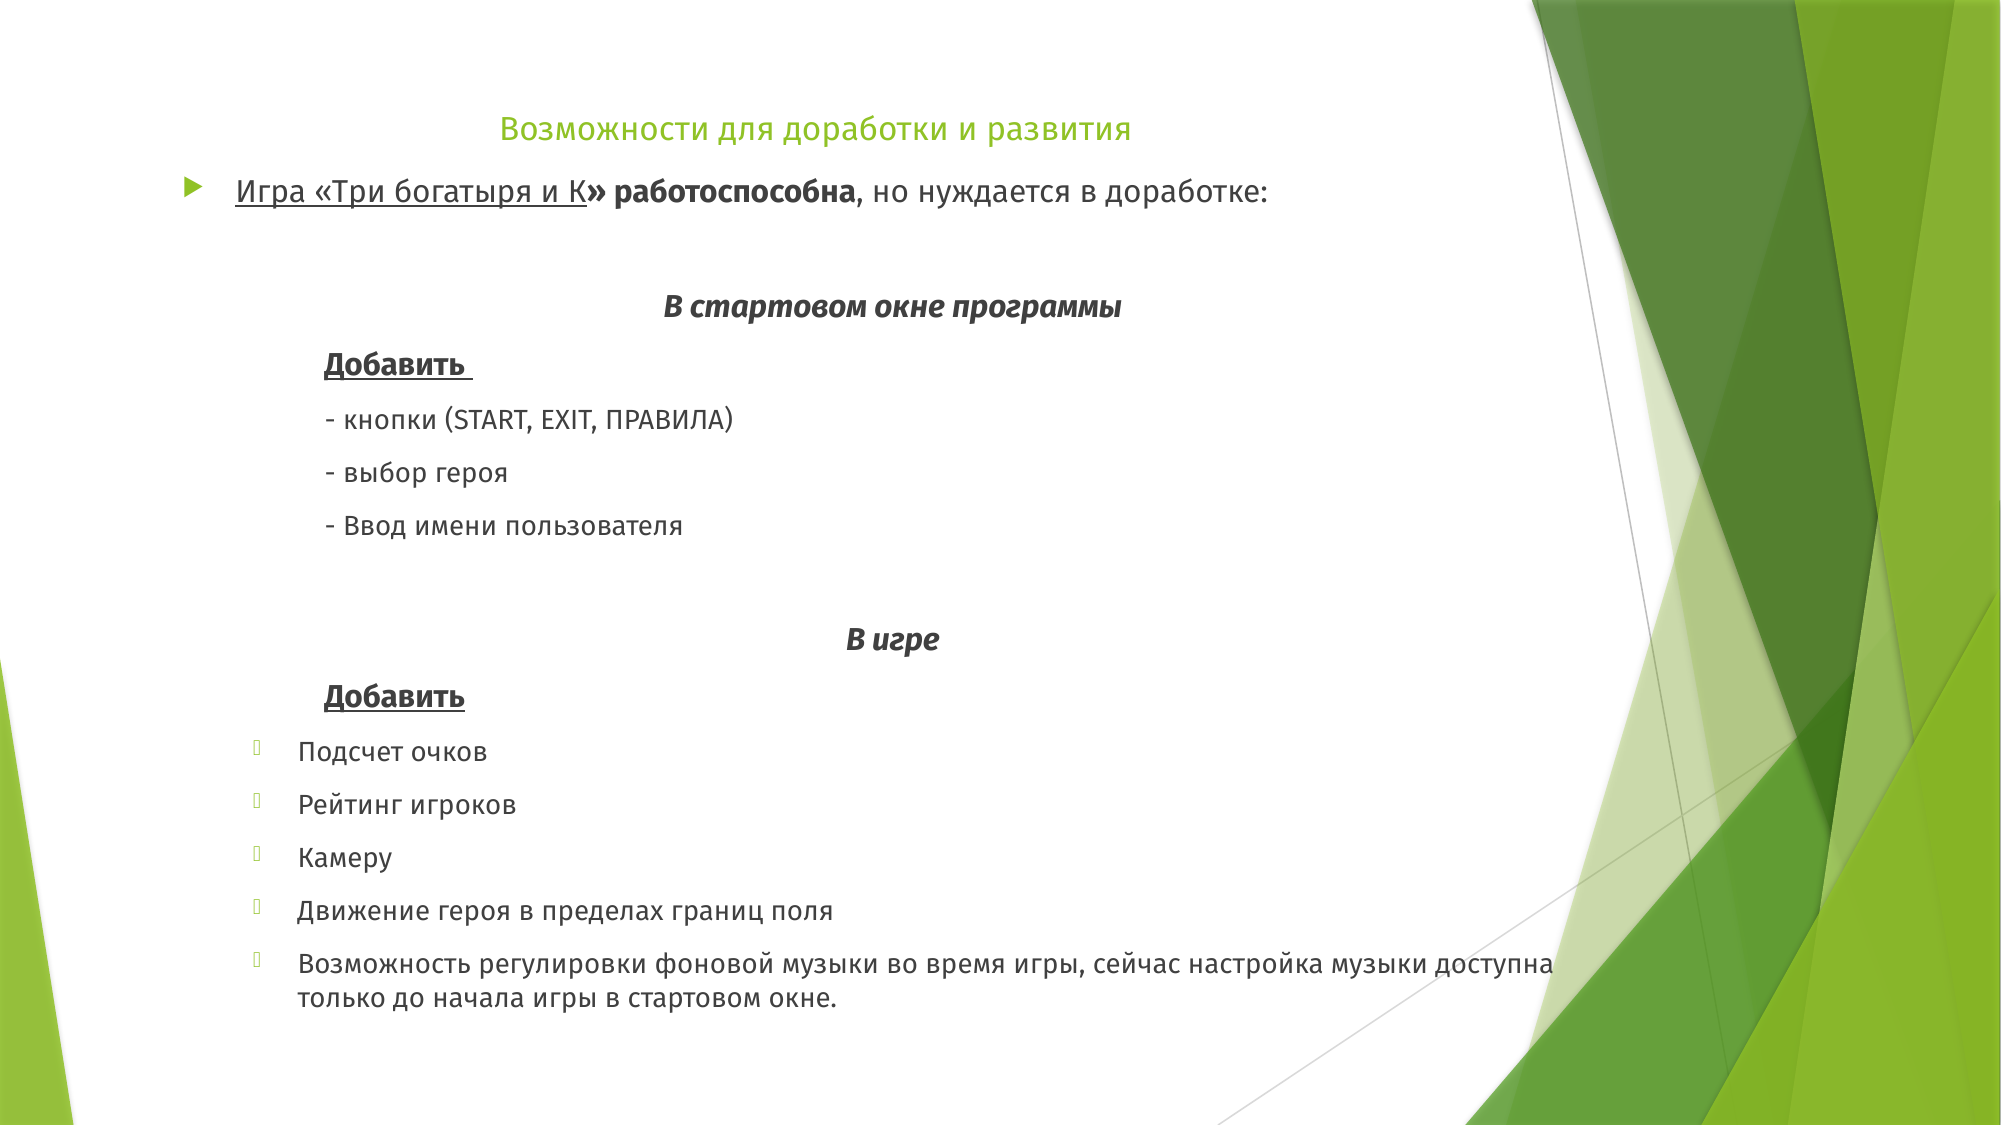

# Возможности для доработки и развития
Игра «Три богатыря и К» работоспособна, но нуждается в доработке:

В стартовом окне программы
	Добавить
	- кнопки (START, EXIT, ПРАВИЛА)
	- выбор героя
	- Ввод имени пользователя

В игре
	Добавить
Подсчет очков
Рейтинг игроков
Камеру
Движение героя в пределах границ поля
Возможность регулировки фоновой музыки во время игры, сейчас настройка музыки доступна только до начала игры в стартовом окне.